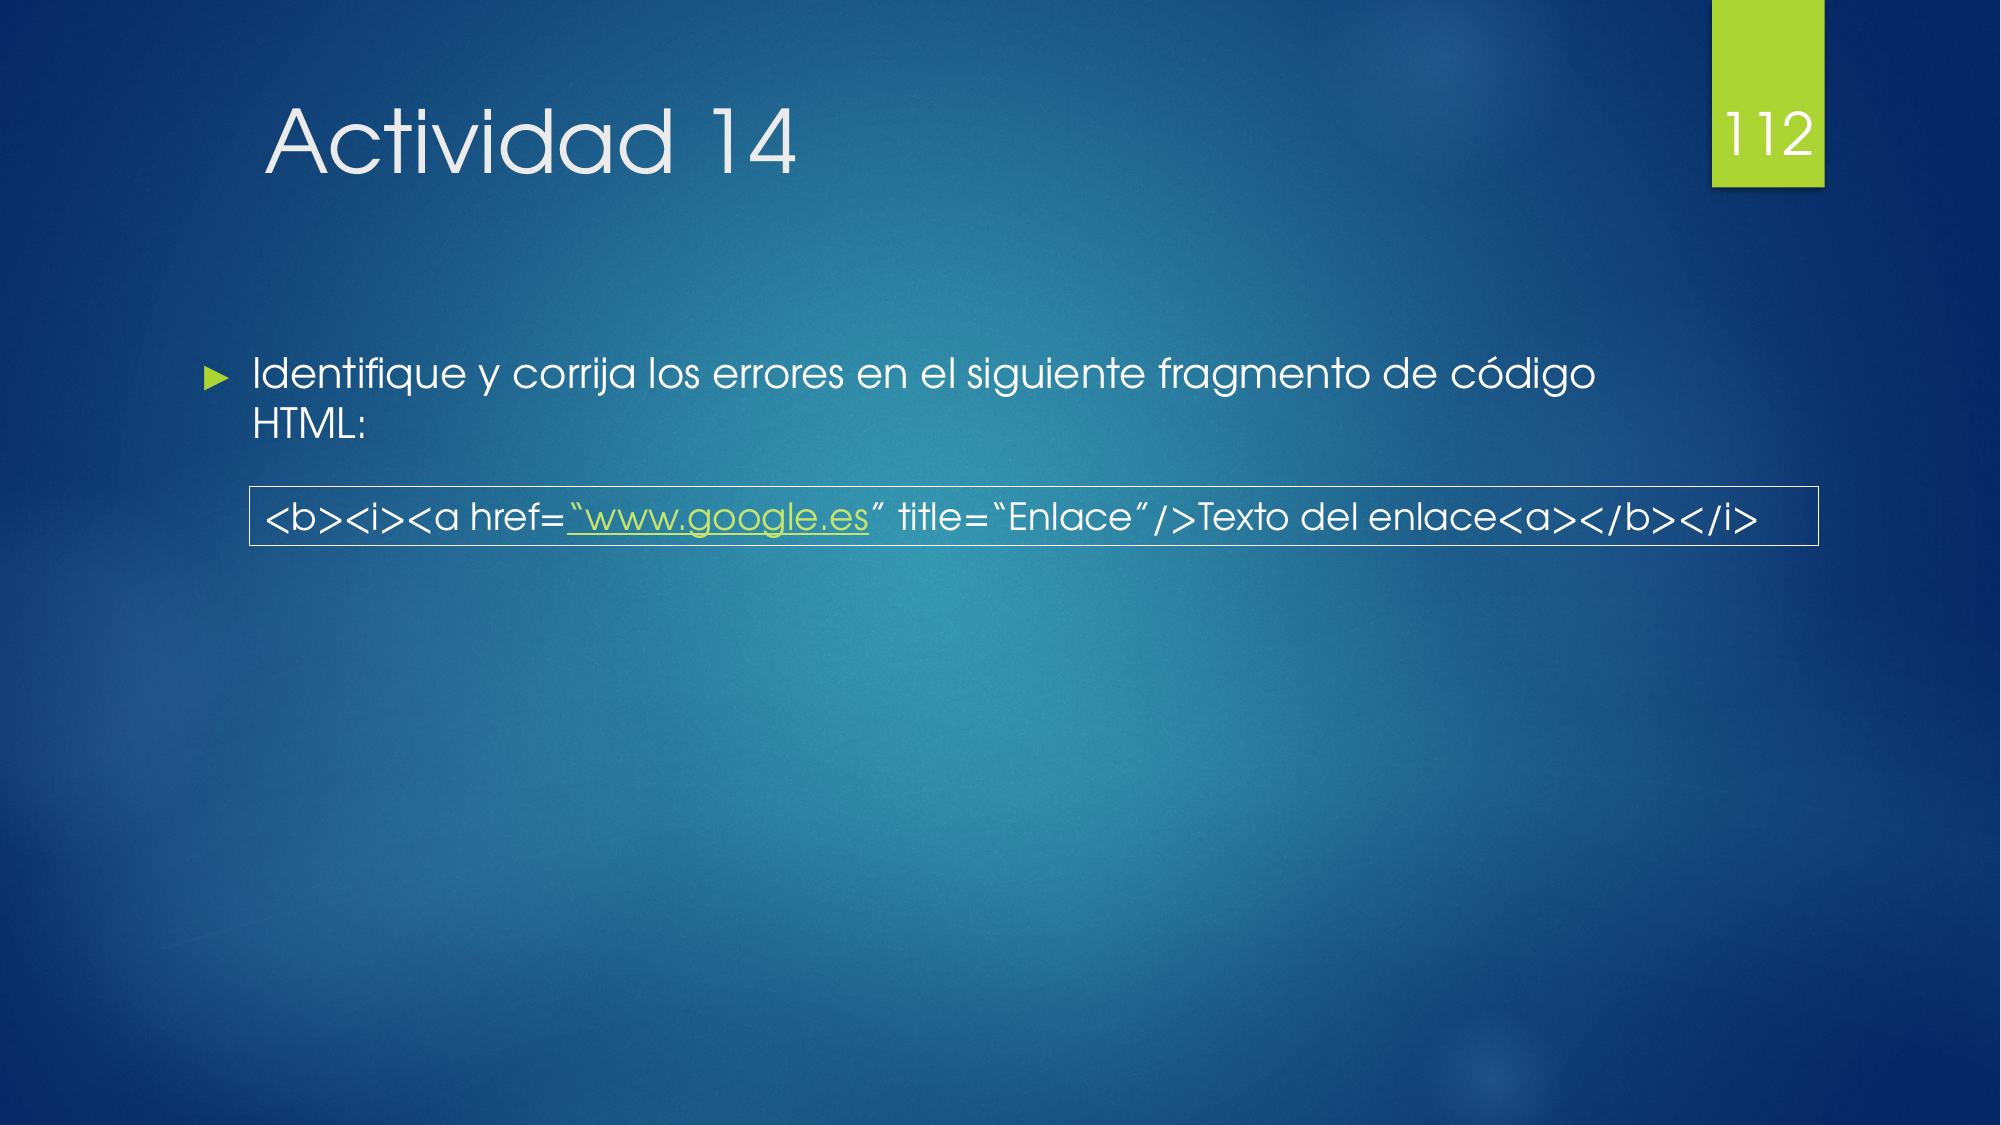

112
# Actividad 14
Identifique y corrija los errores en el siguiente fragmento de código HTML:

<b><i><a href=“www.google.es” title=“Enlace”/>Texto del enlace<a></b></i>